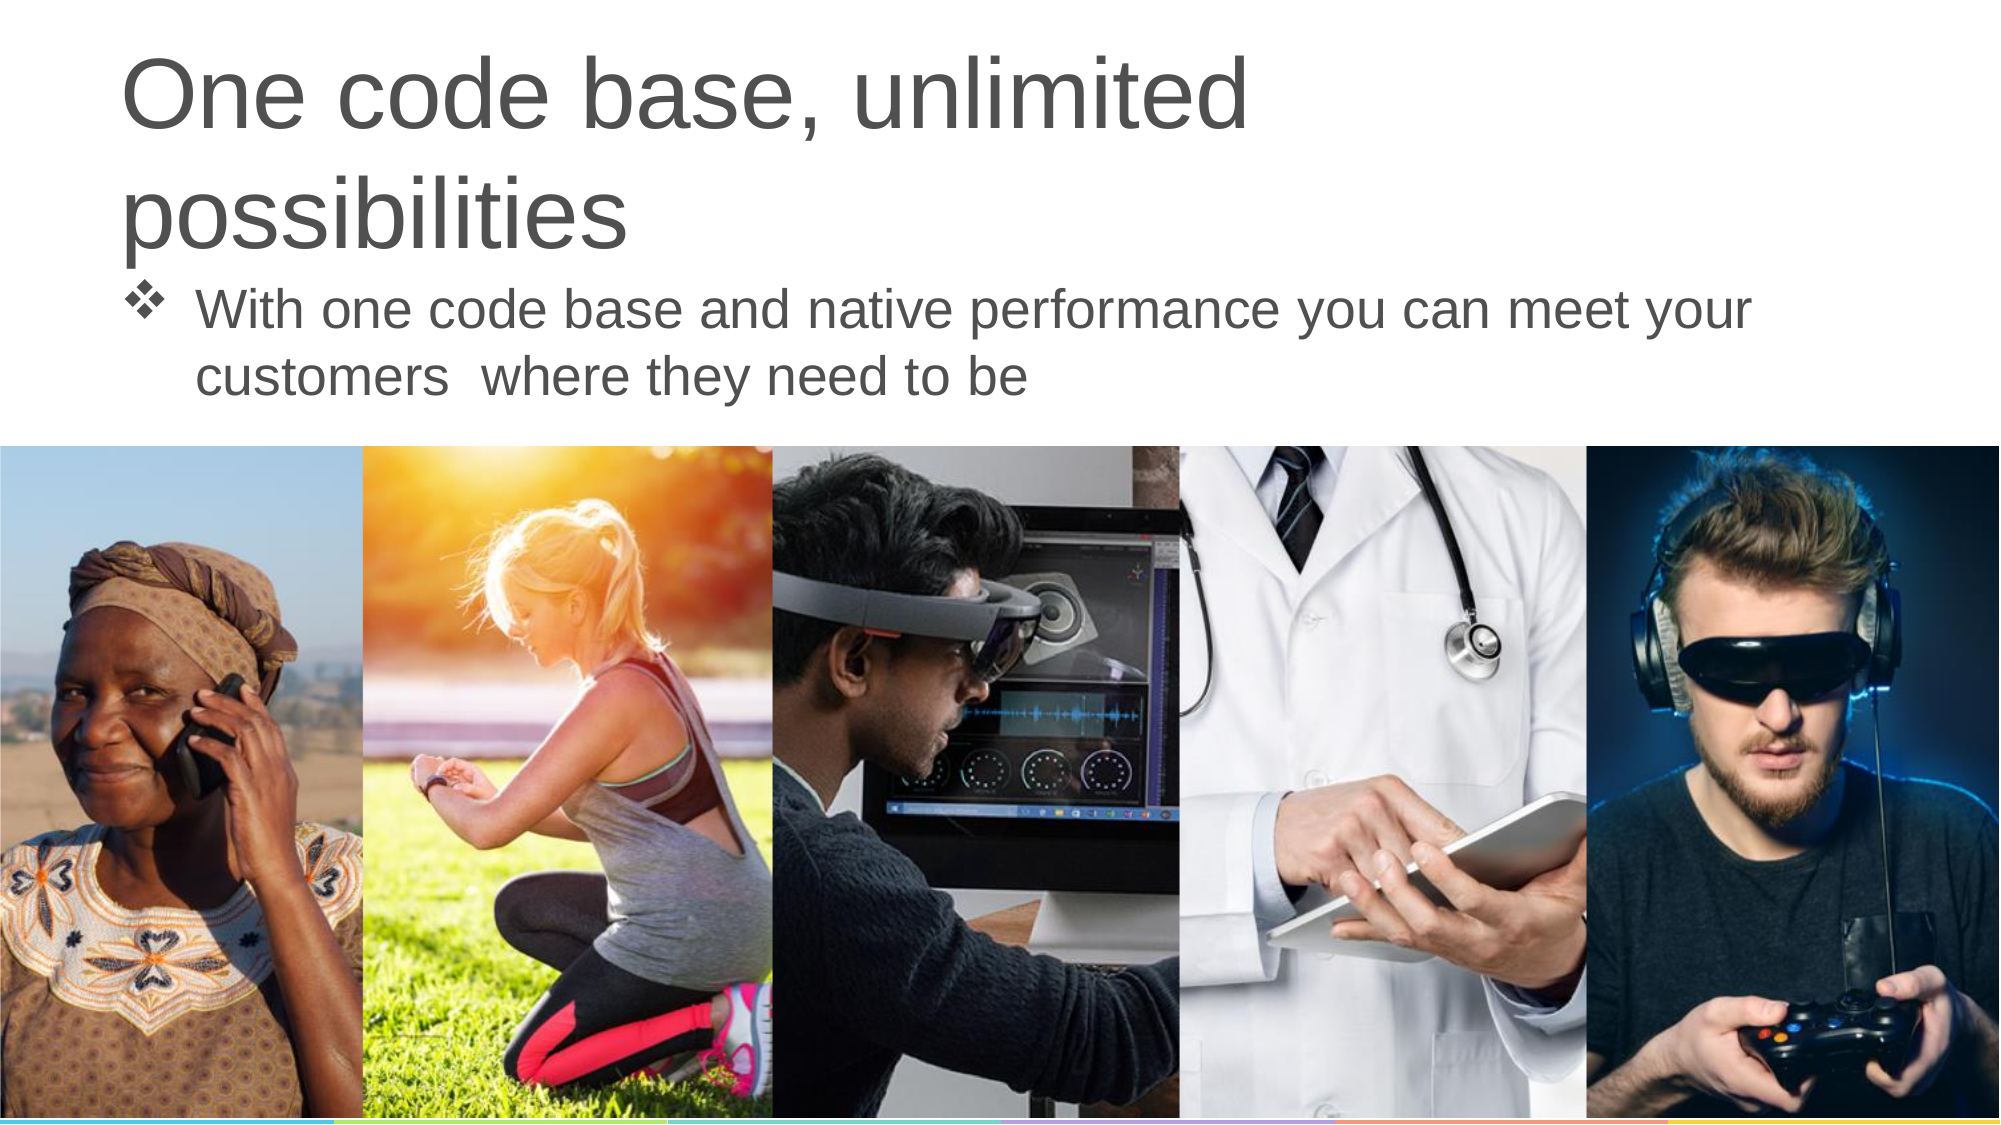

# One code base, unlimited possibilities
With one code base and native performance you can meet your customers  where they need to be